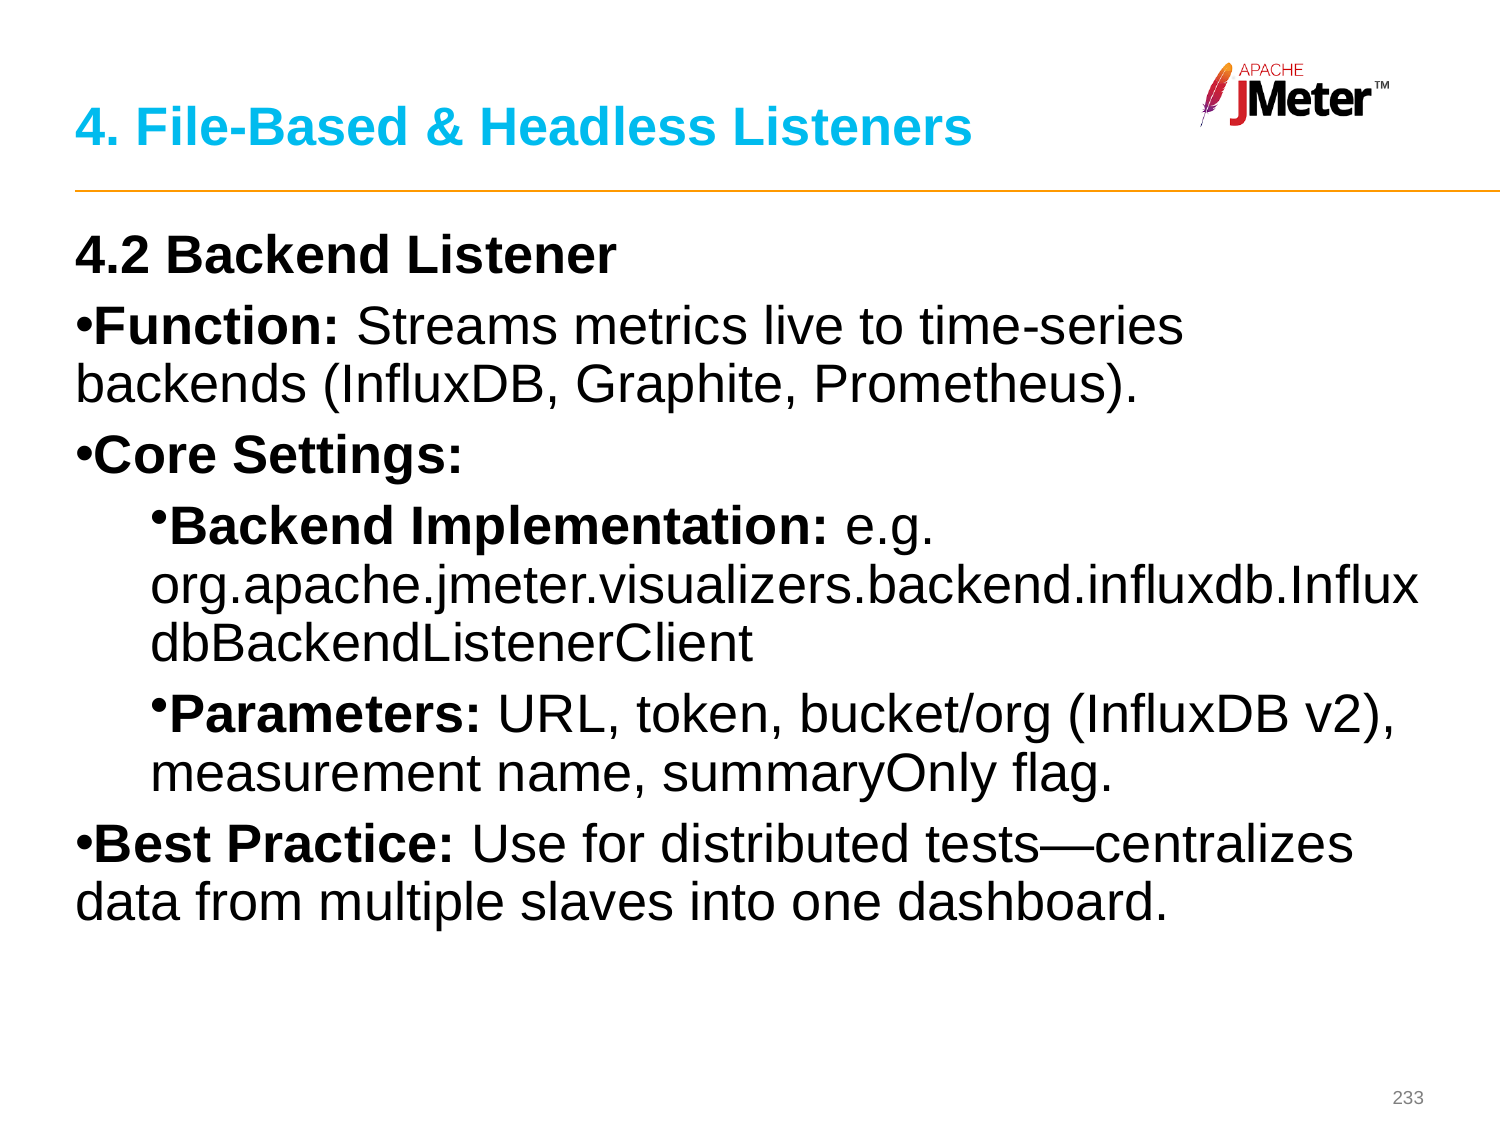

# 4. File‐Based & Headless Listeners
4.2 Backend Listener
Function: Streams metrics live to time-series backends (InfluxDB, Graphite, Prometheus).
Core Settings:
Backend Implementation: e.g. org.apache.jmeter.visualizers.backend.influxdb.InfluxdbBackendListenerClient
Parameters: URL, token, bucket/org (InfluxDB v2), measurement name, summaryOnly flag.
Best Practice: Use for distributed tests—centralizes data from multiple slaves into one dashboard.